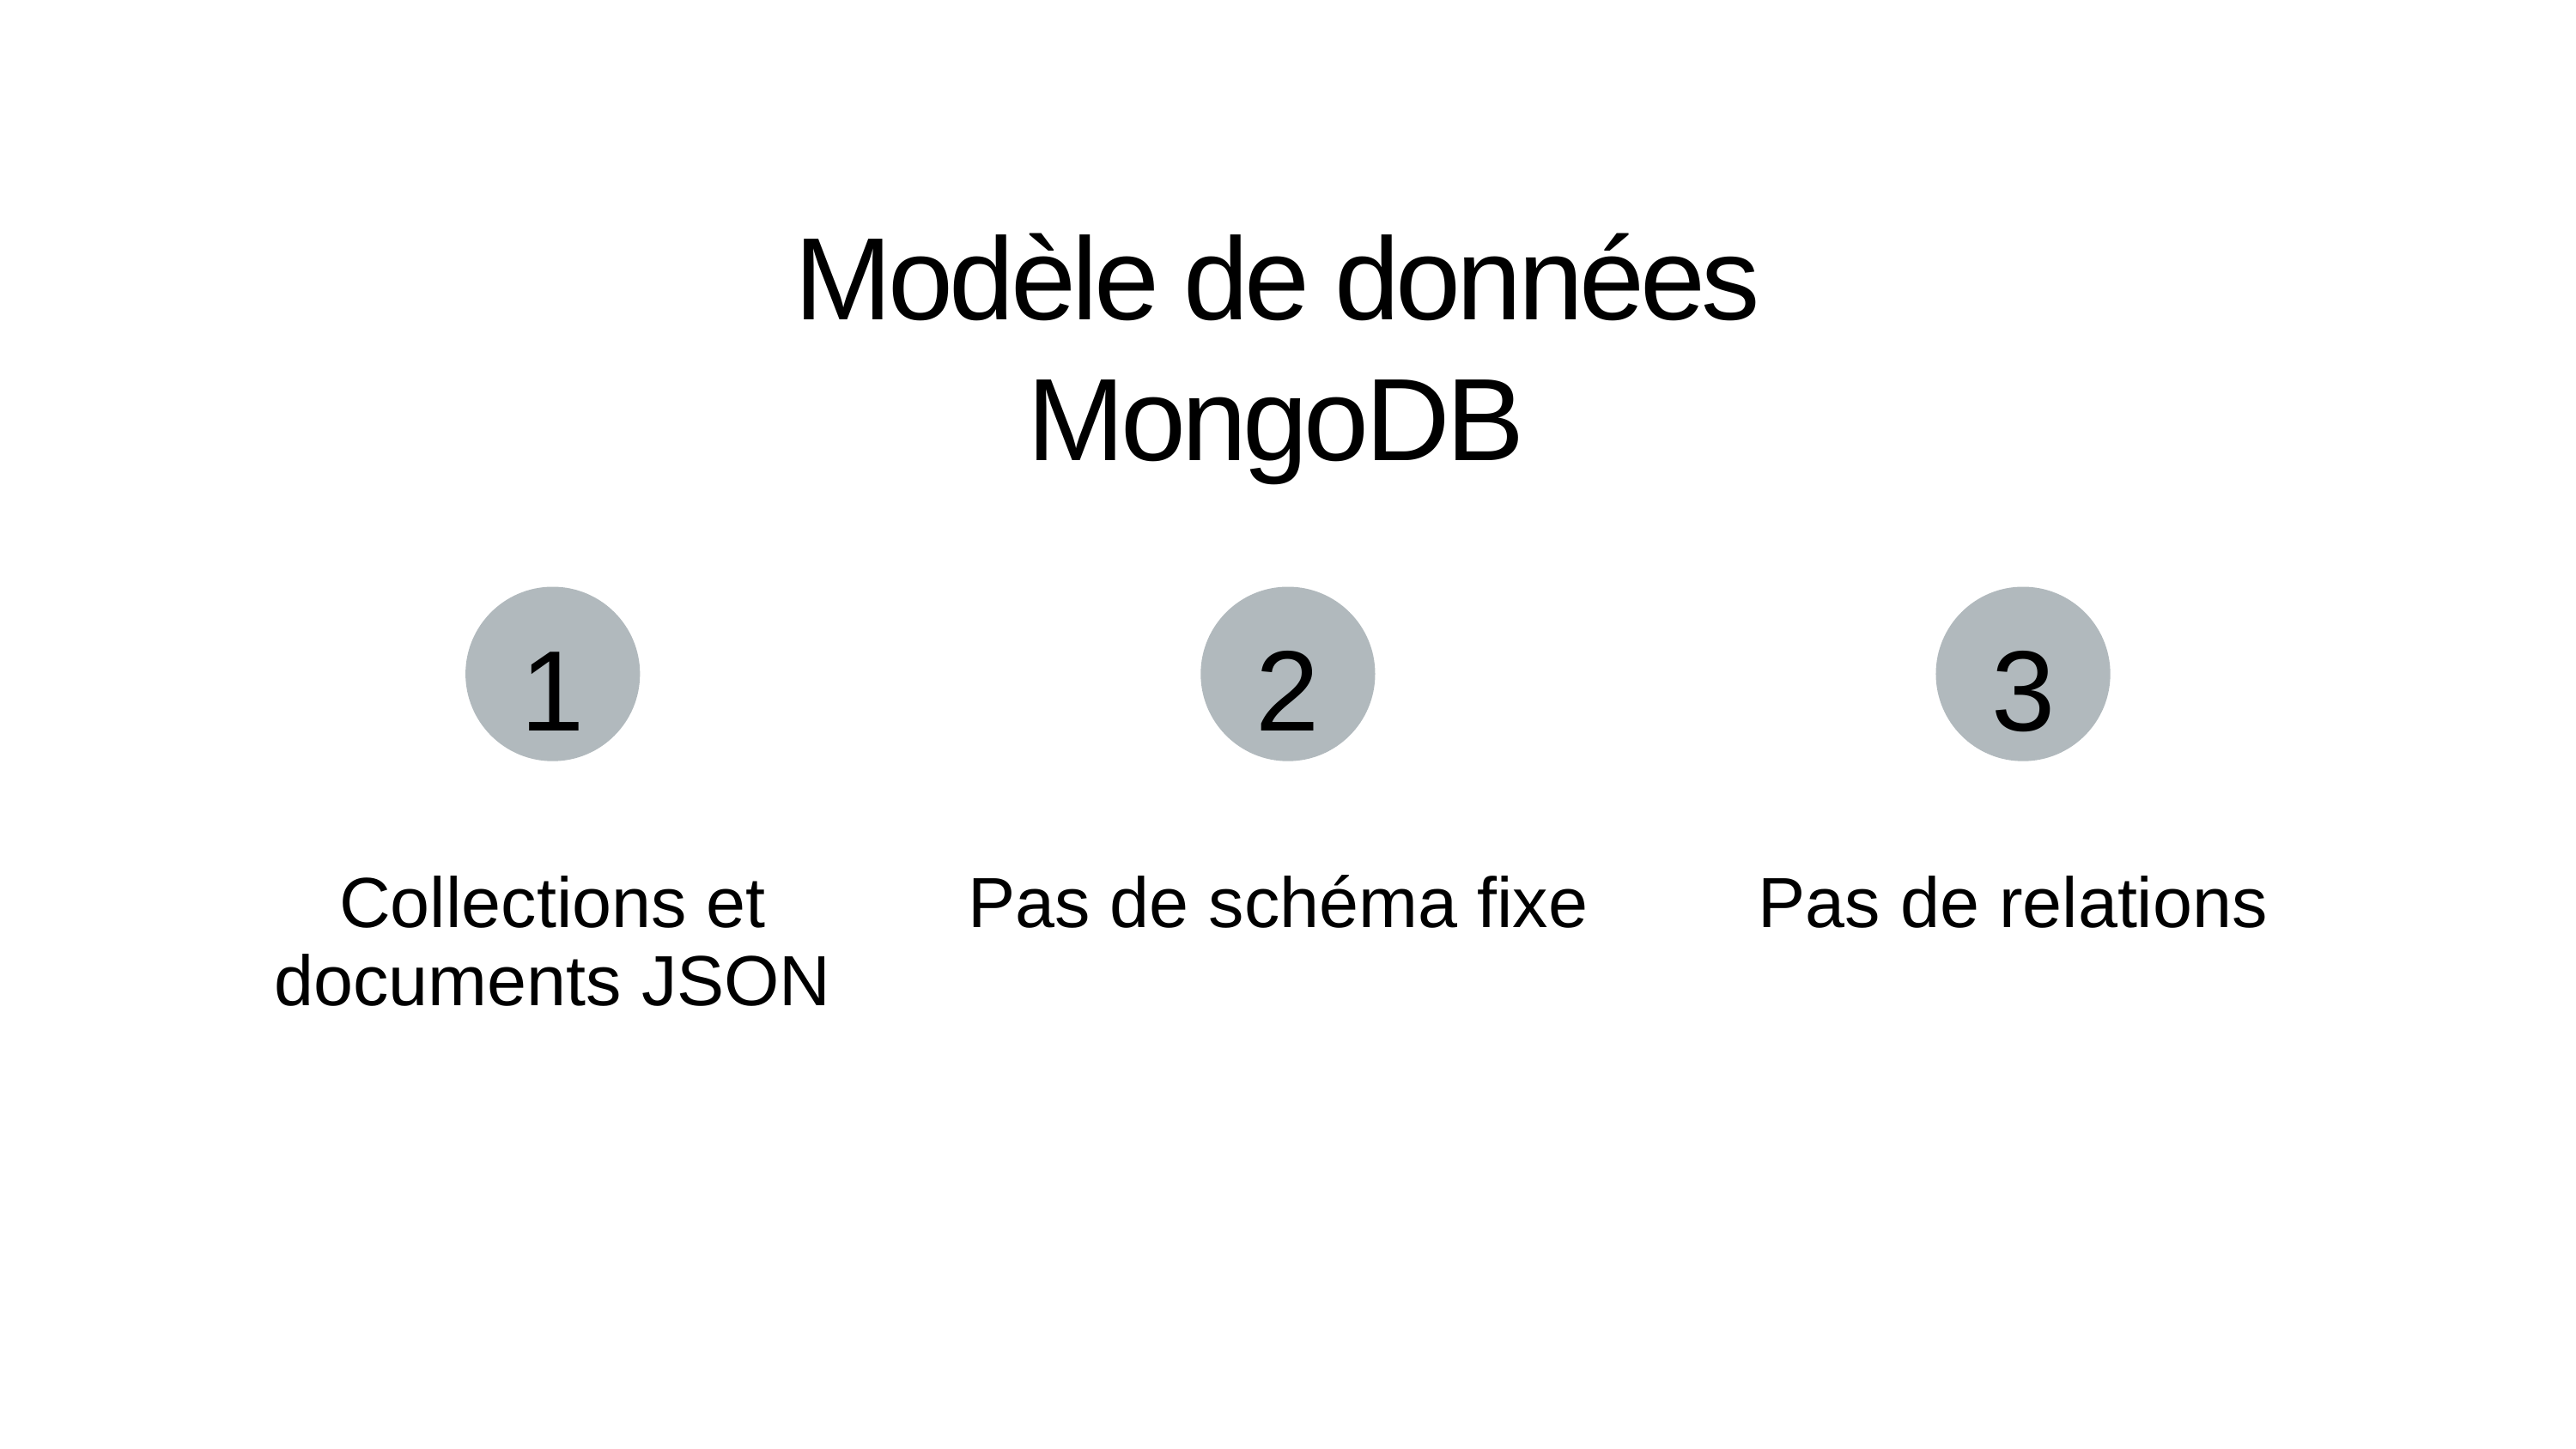

Modèle de données MongoDB

1
2
3

Collections et documents JSON
Pas de schéma fixe
Pas de relations